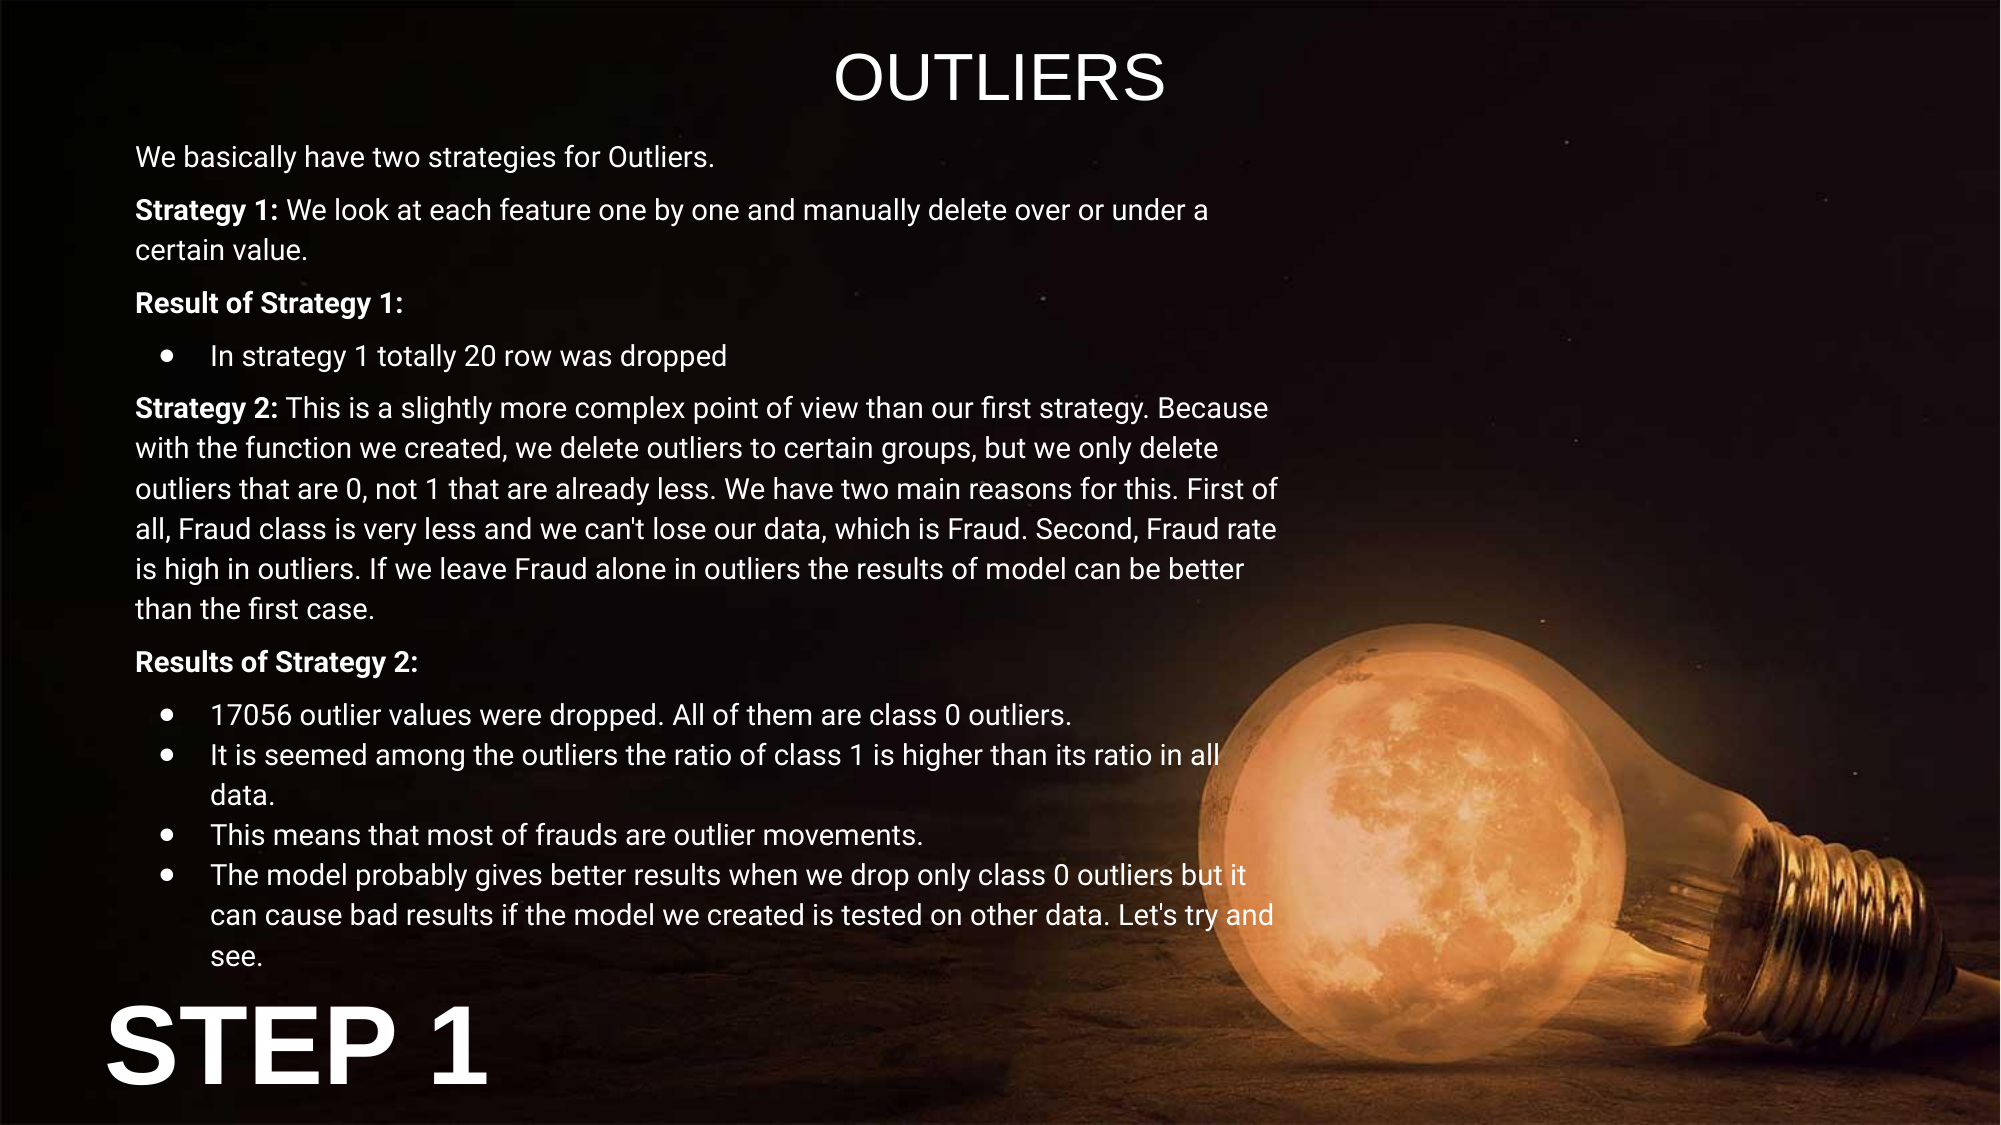

OUTLIERS
We basically have two strategies for Outliers.
Strategy 1: We look at each feature one by one and manually delete over or under a certain value.
Result of Strategy 1:
In strategy 1 totally 20 row was dropped
Strategy 2: This is a slightly more complex point of view than our first strategy. Because with the function we created, we delete outliers to certain groups, but we only delete outliers that are 0, not 1 that are already less. We have two main reasons for this. First of all, Fraud class is very less and we can't lose our data, which is Fraud. Second, Fraud rate is high in outliers. If we leave Fraud alone in outliers the results of model can be better than the first case.
Results of Strategy 2:
17056 outlier values were dropped. All of them are class 0 outliers.
It is seemed among the outliers the ratio of class 1 is higher than its ratio in all data.
This means that most of frauds are outlier movements.
The model probably gives better results when we drop only class 0 outliers but it can cause bad results if the model we created is tested on other data. Let's try and see.

STEP 1